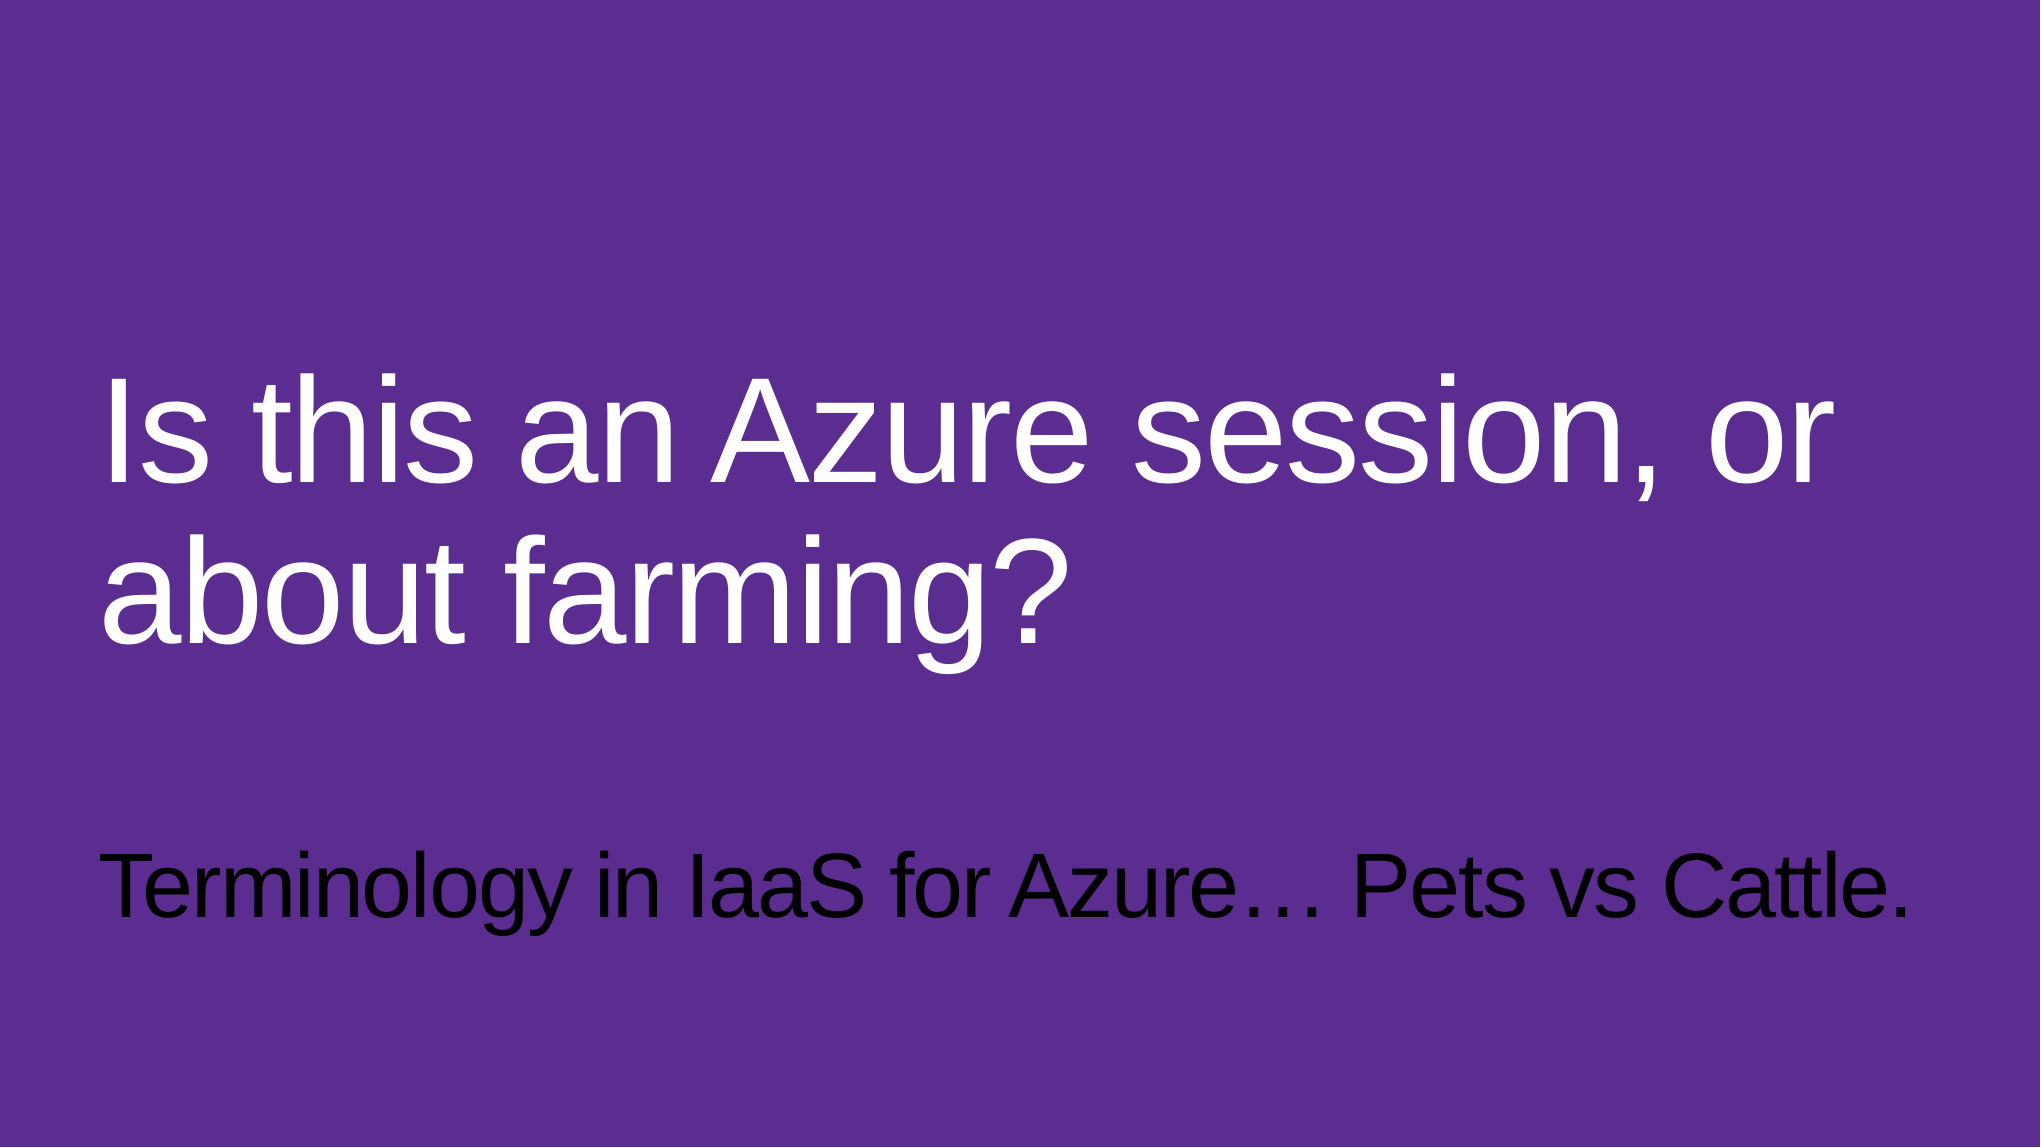

# Is this an Azure session, or about farming? Terminology in IaaS for Azure… Pets vs Cattle.